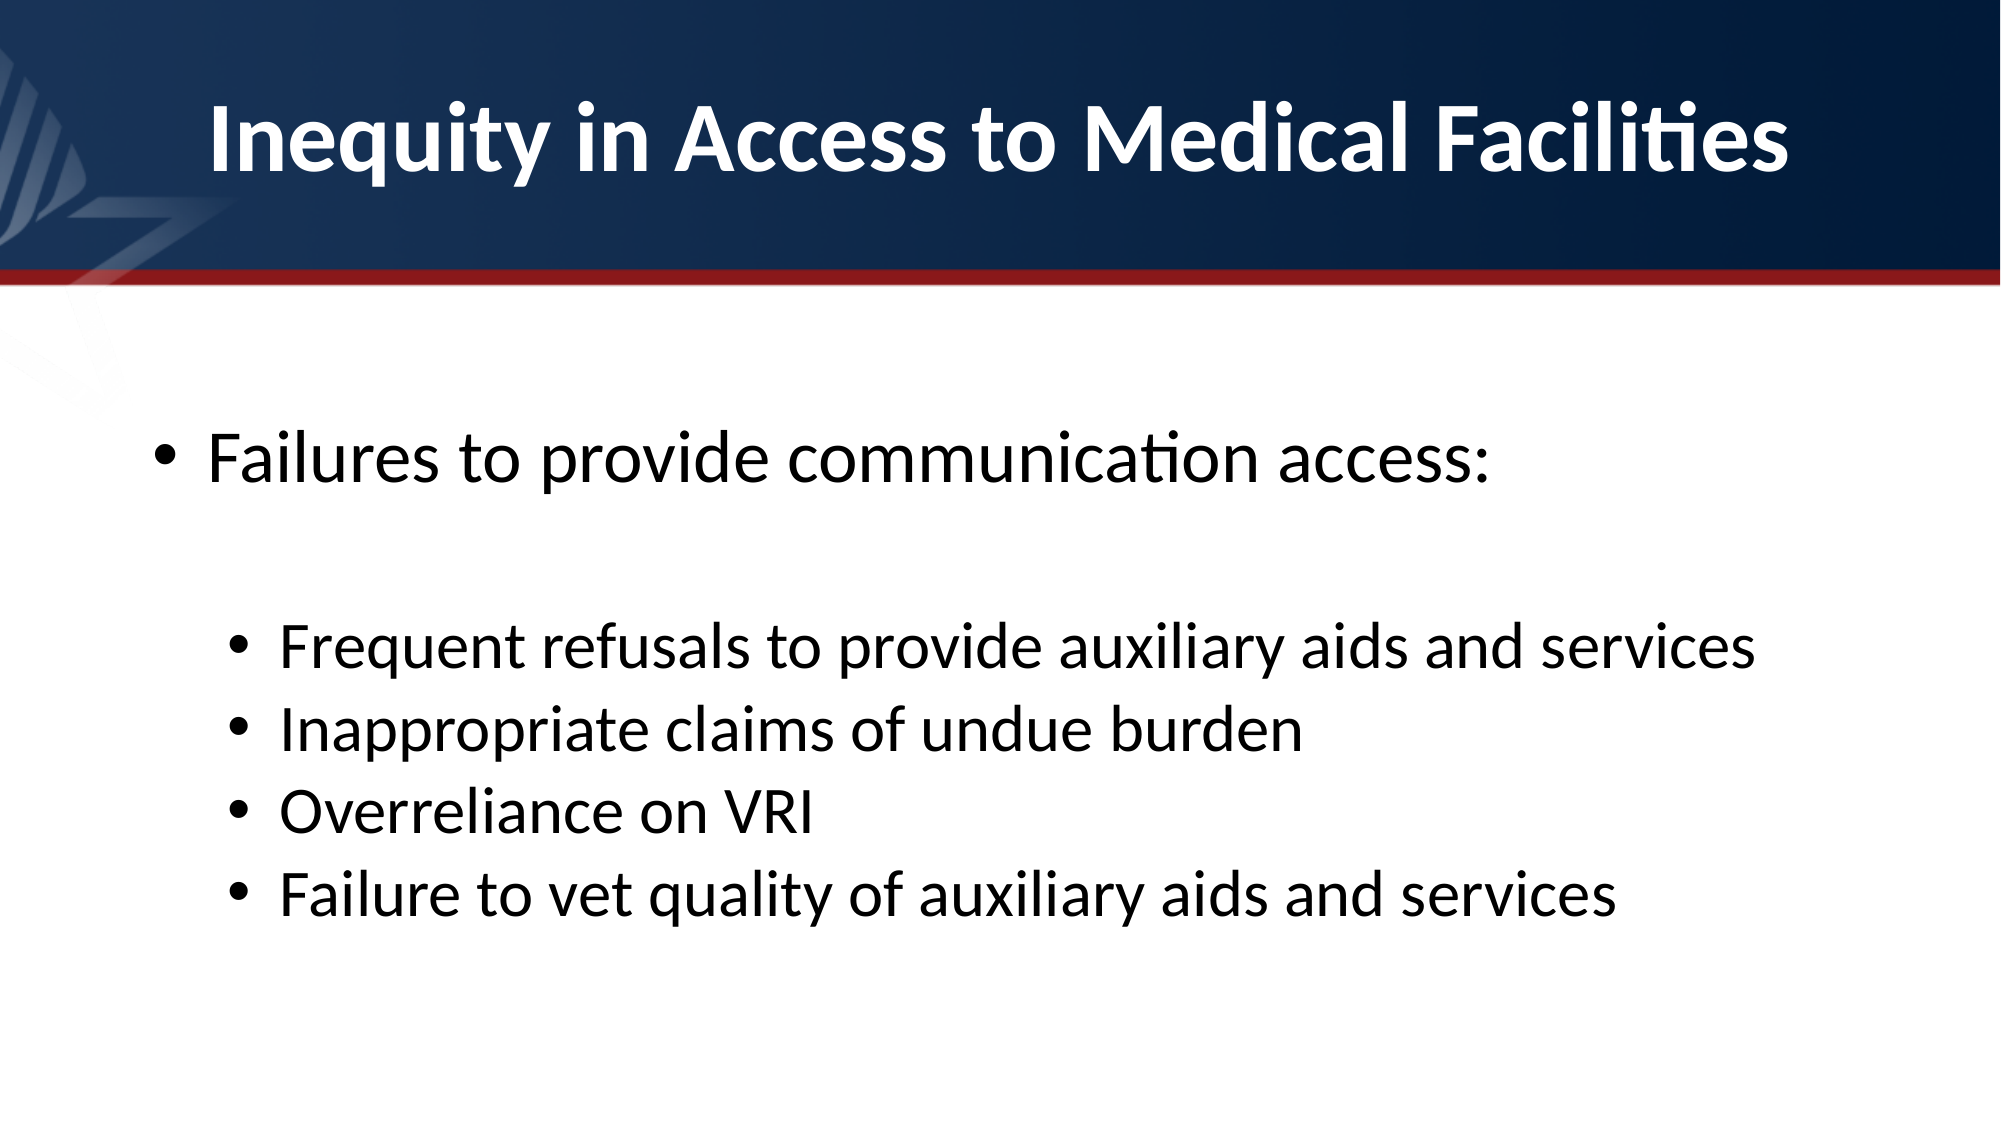

# Inequity in Access to Medical Facilities

 Failures to provide communication access:

 Frequent refusals to provide auxiliary aids and services
 Inappropriate claims of undue burden
 Overreliance on VRI
 Failure to vet quality of auxiliary aids and services